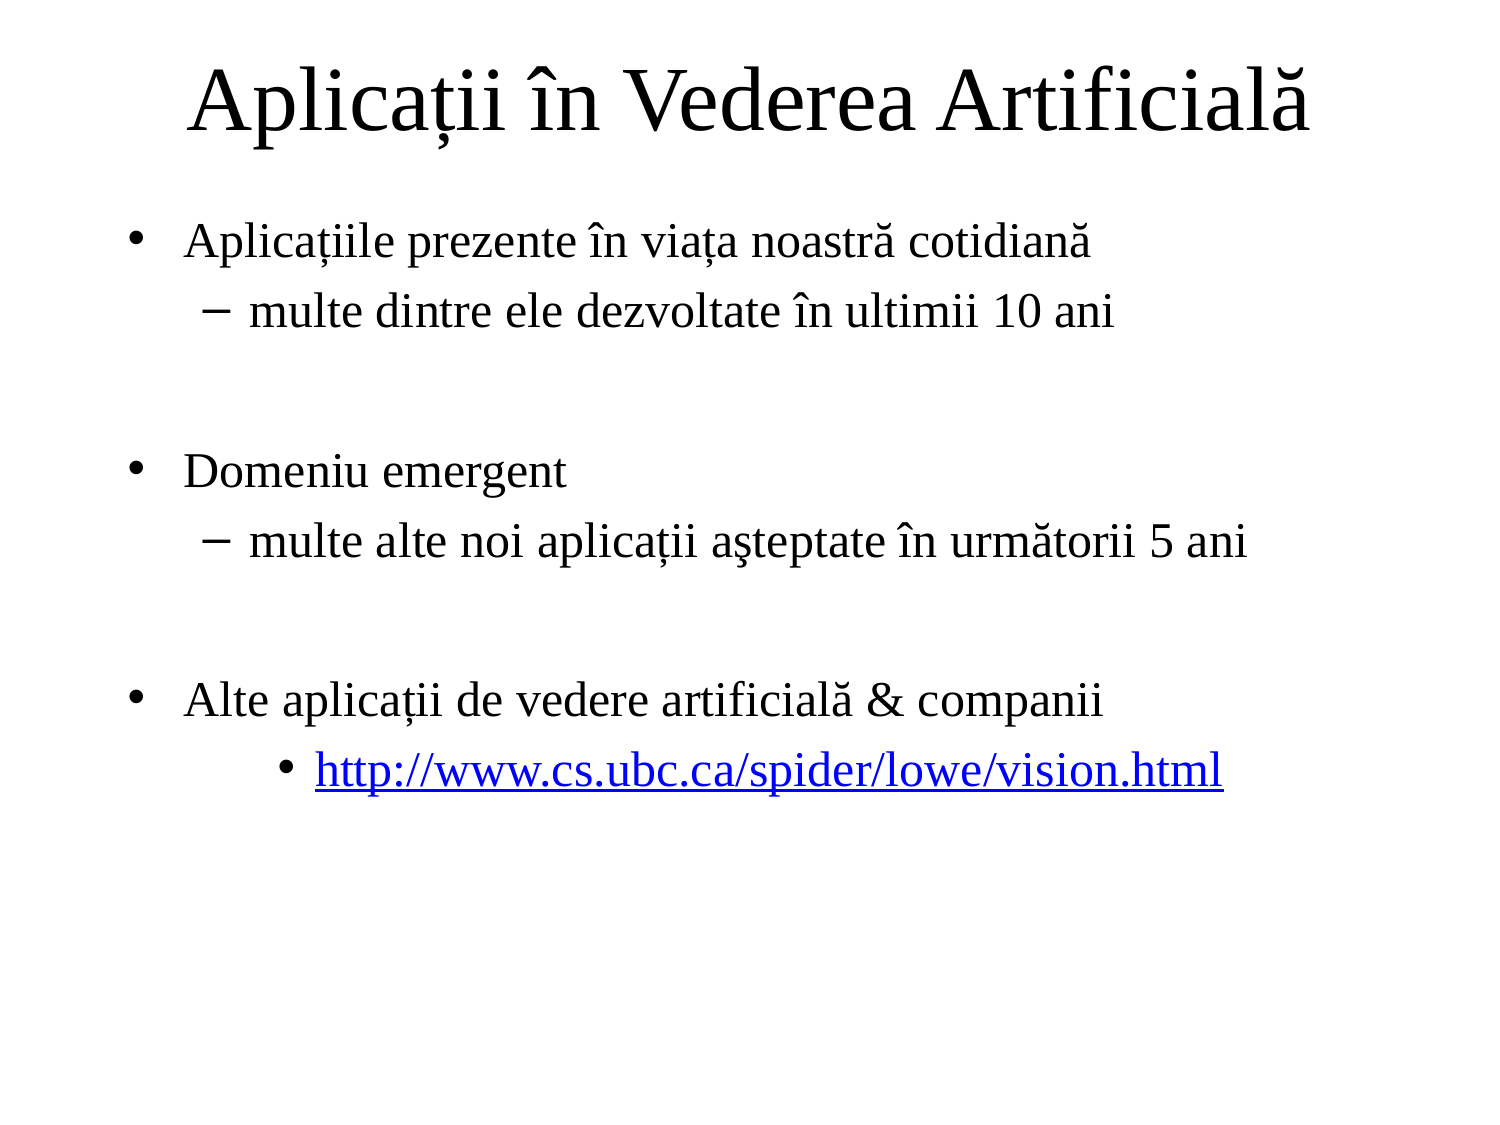

# Aplicații în Vederea Artificială
Aplicațiile prezente în viața noastră cotidiană
multe dintre ele dezvoltate în ultimii 10 ani

Domeniu emergent
multe alte noi aplicații aşteptate în următorii 5 ani

Alte aplicații de vedere artificială & companii
http://www.cs.ubc.ca/spider/lowe/vision.html